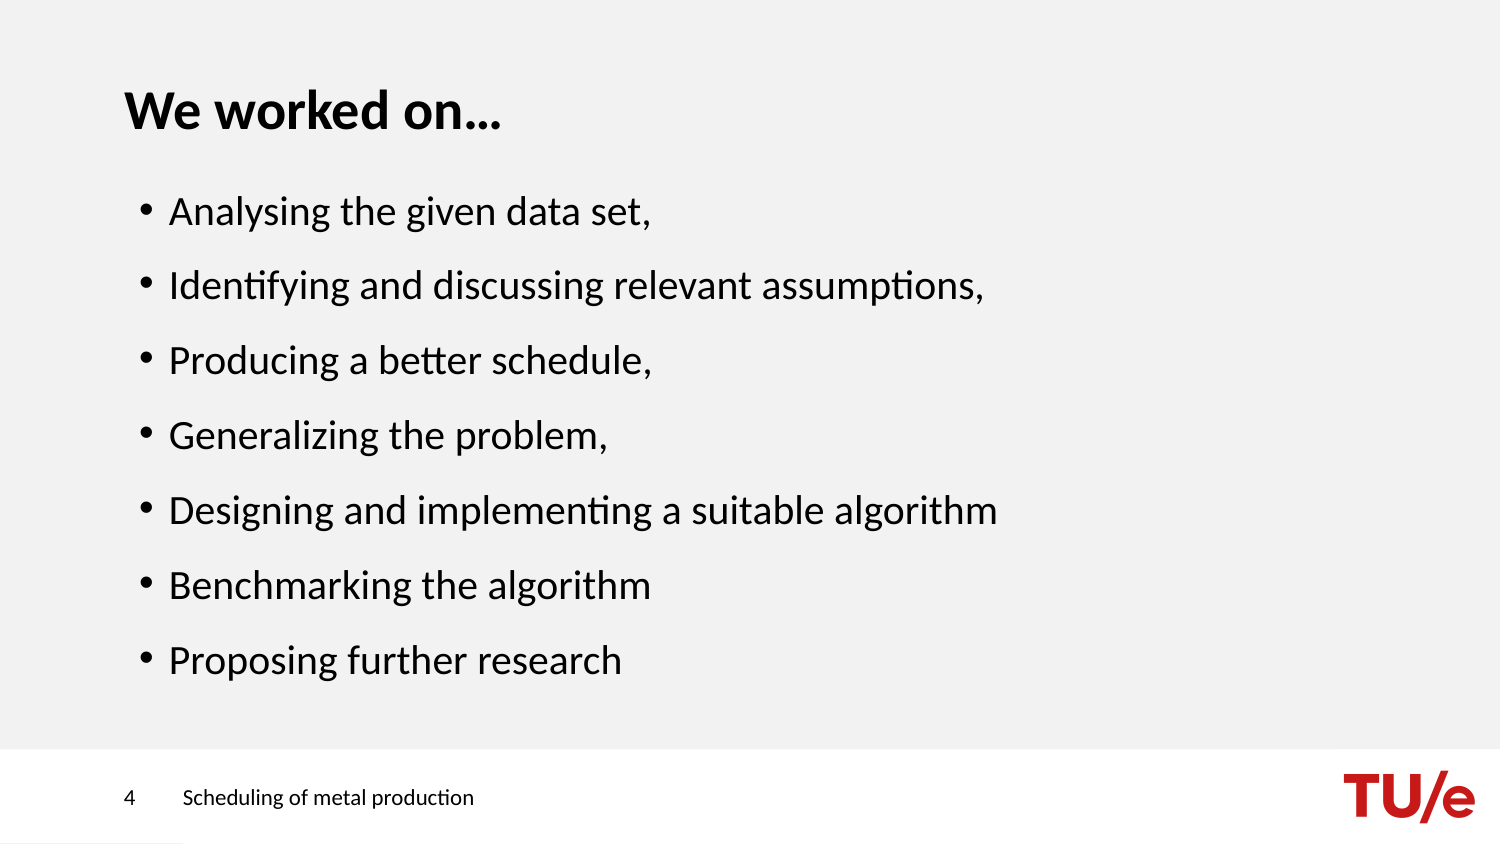

# We worked on…
Analysing the given data set,
Identifying and discussing relevant assumptions,
Producing a better schedule,
Generalizing the problem,
Designing and implementing a suitable algorithm
Benchmarking the algorithm
Proposing further research

4
Scheduling of metal production